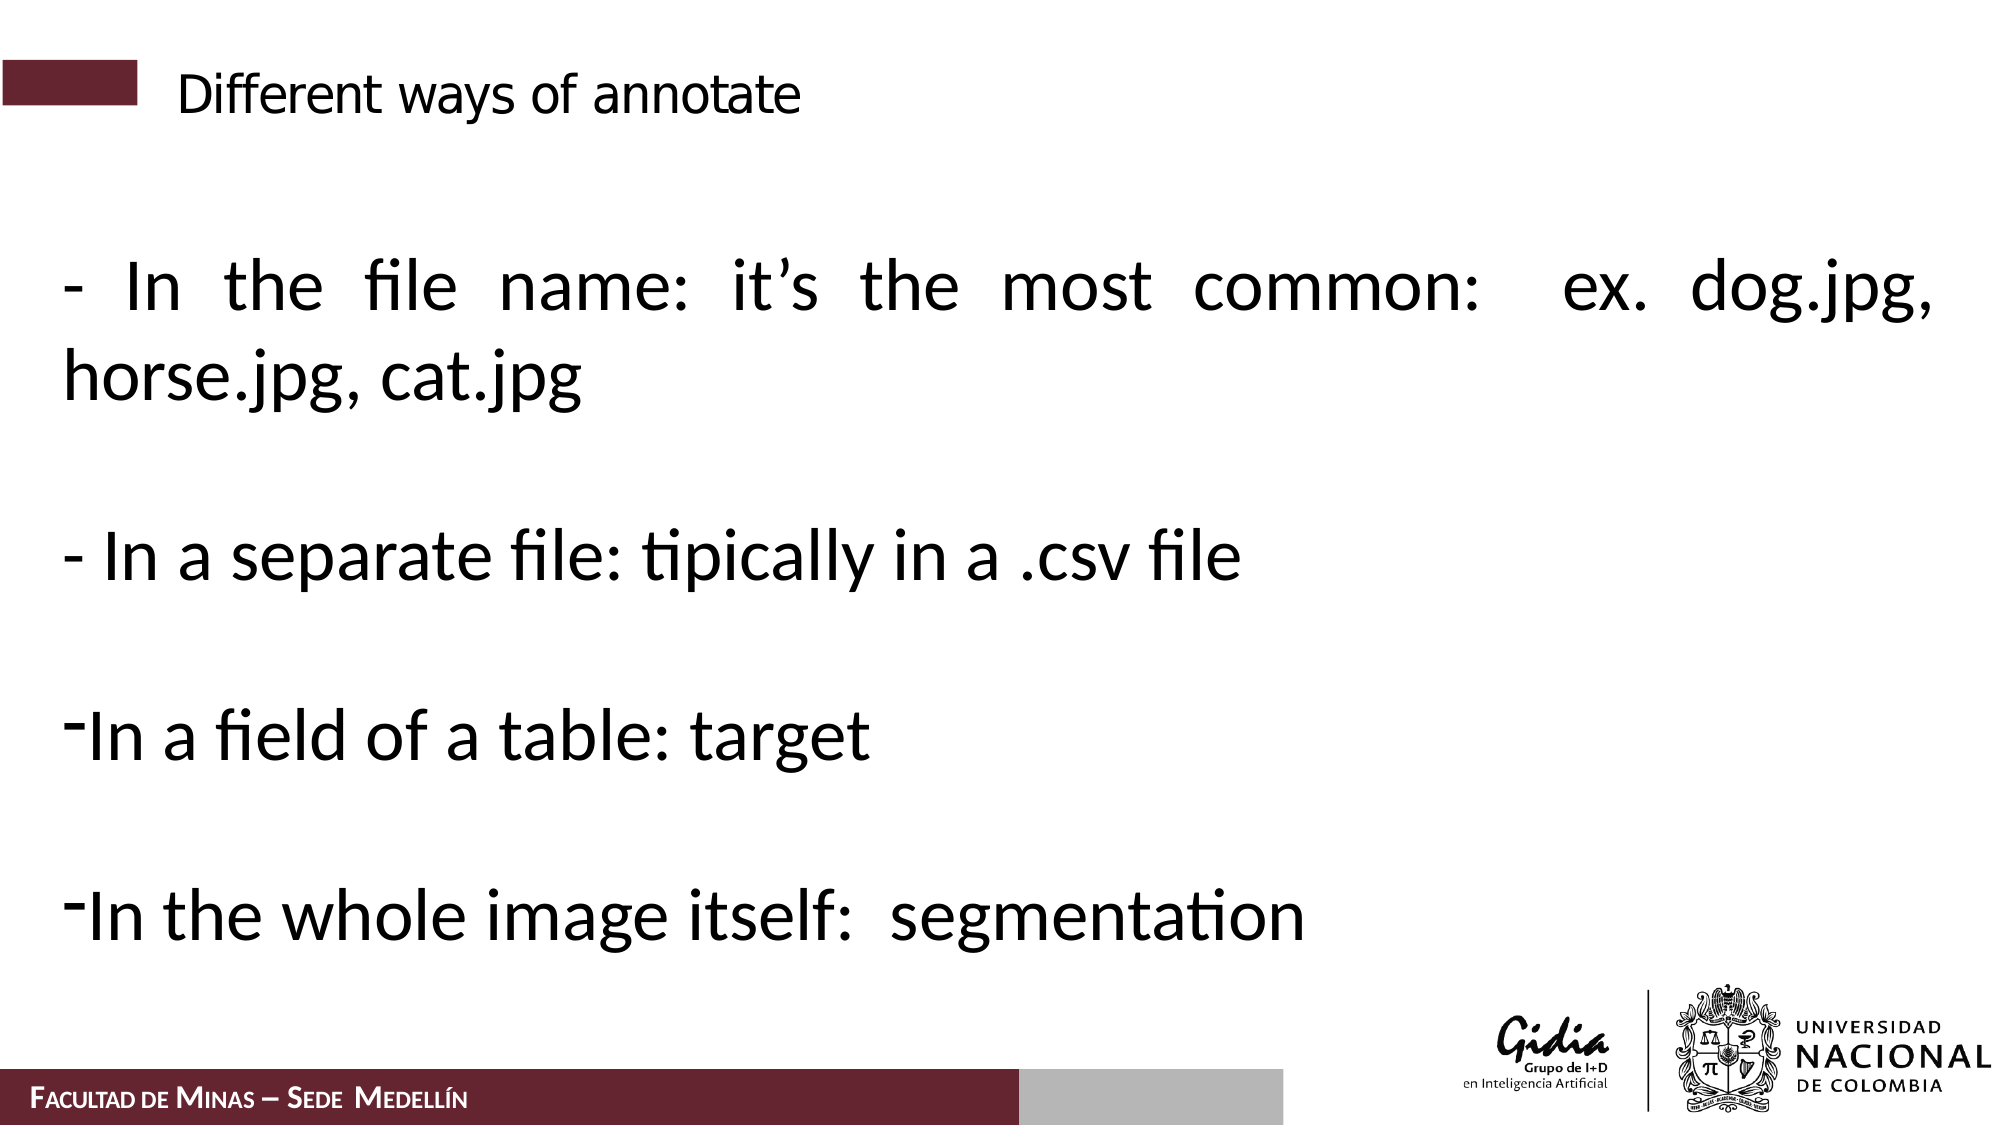

# Different ways of annotate
- In the file name: it’s the most common:  ex. dog.jpg, horse.jpg, cat.jpg

- In a separate file: tipically in a .csv file

In a field of a table: target

In the whole image itself:  segmentation